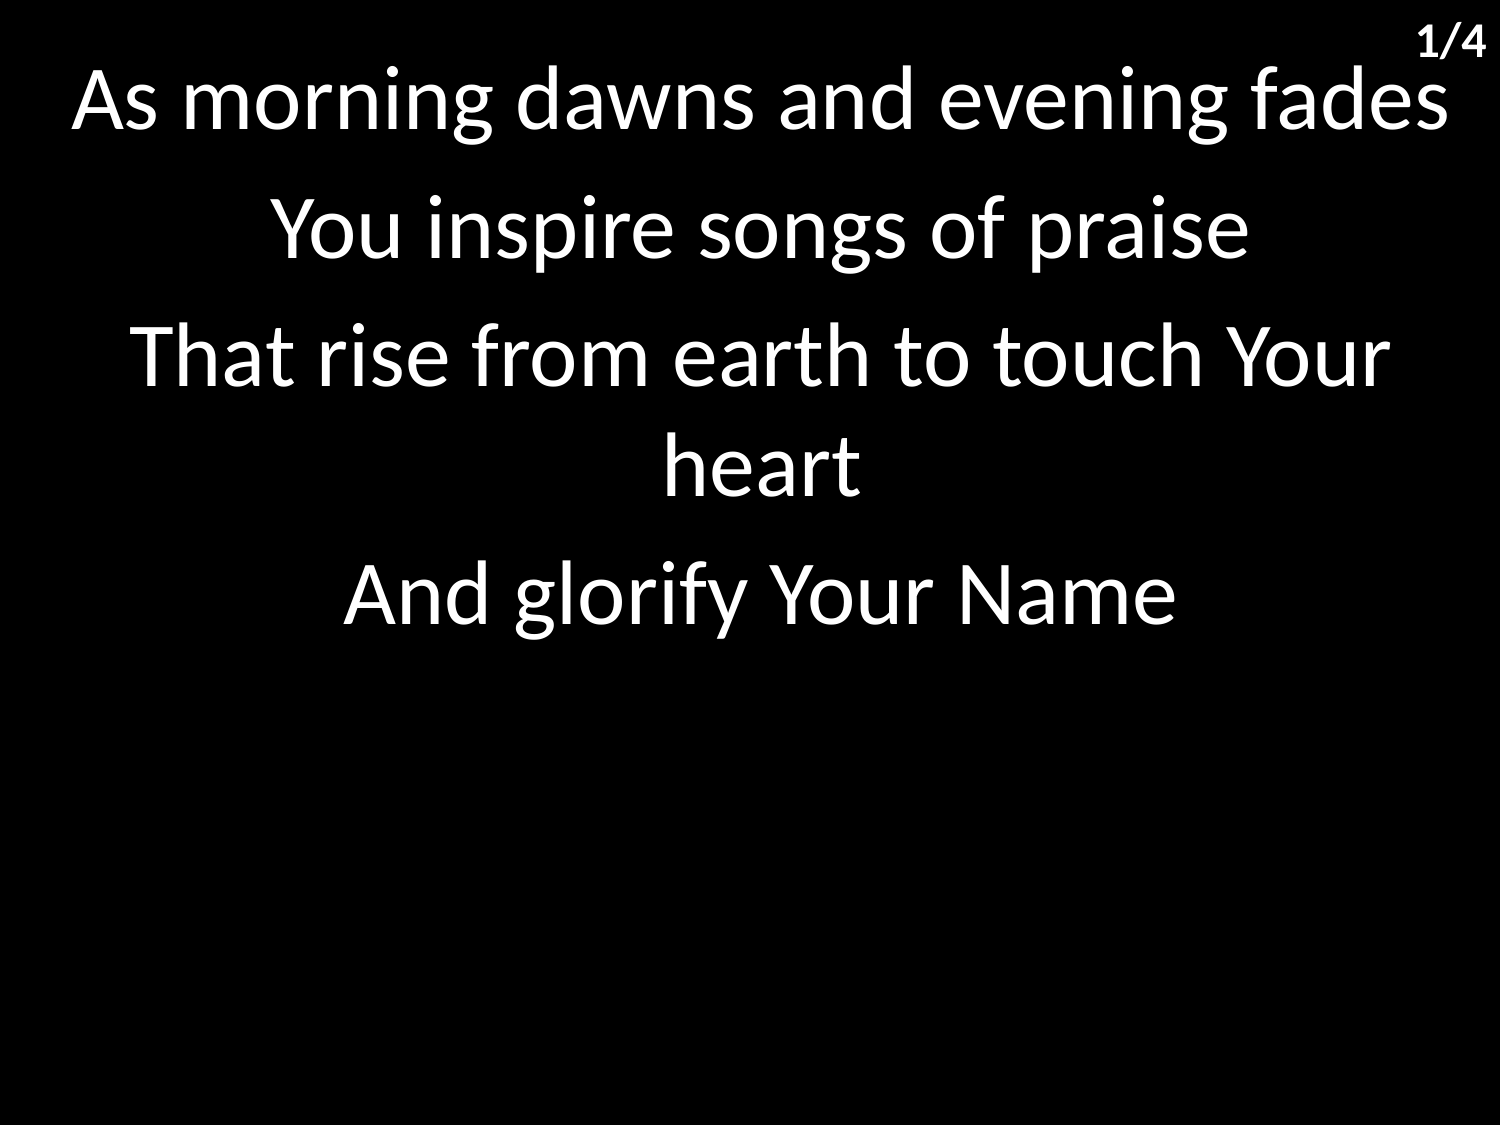

1/4
As morning dawns and evening fades
You inspire songs of praise
That rise from earth to touch Your heart
And glorify Your Name